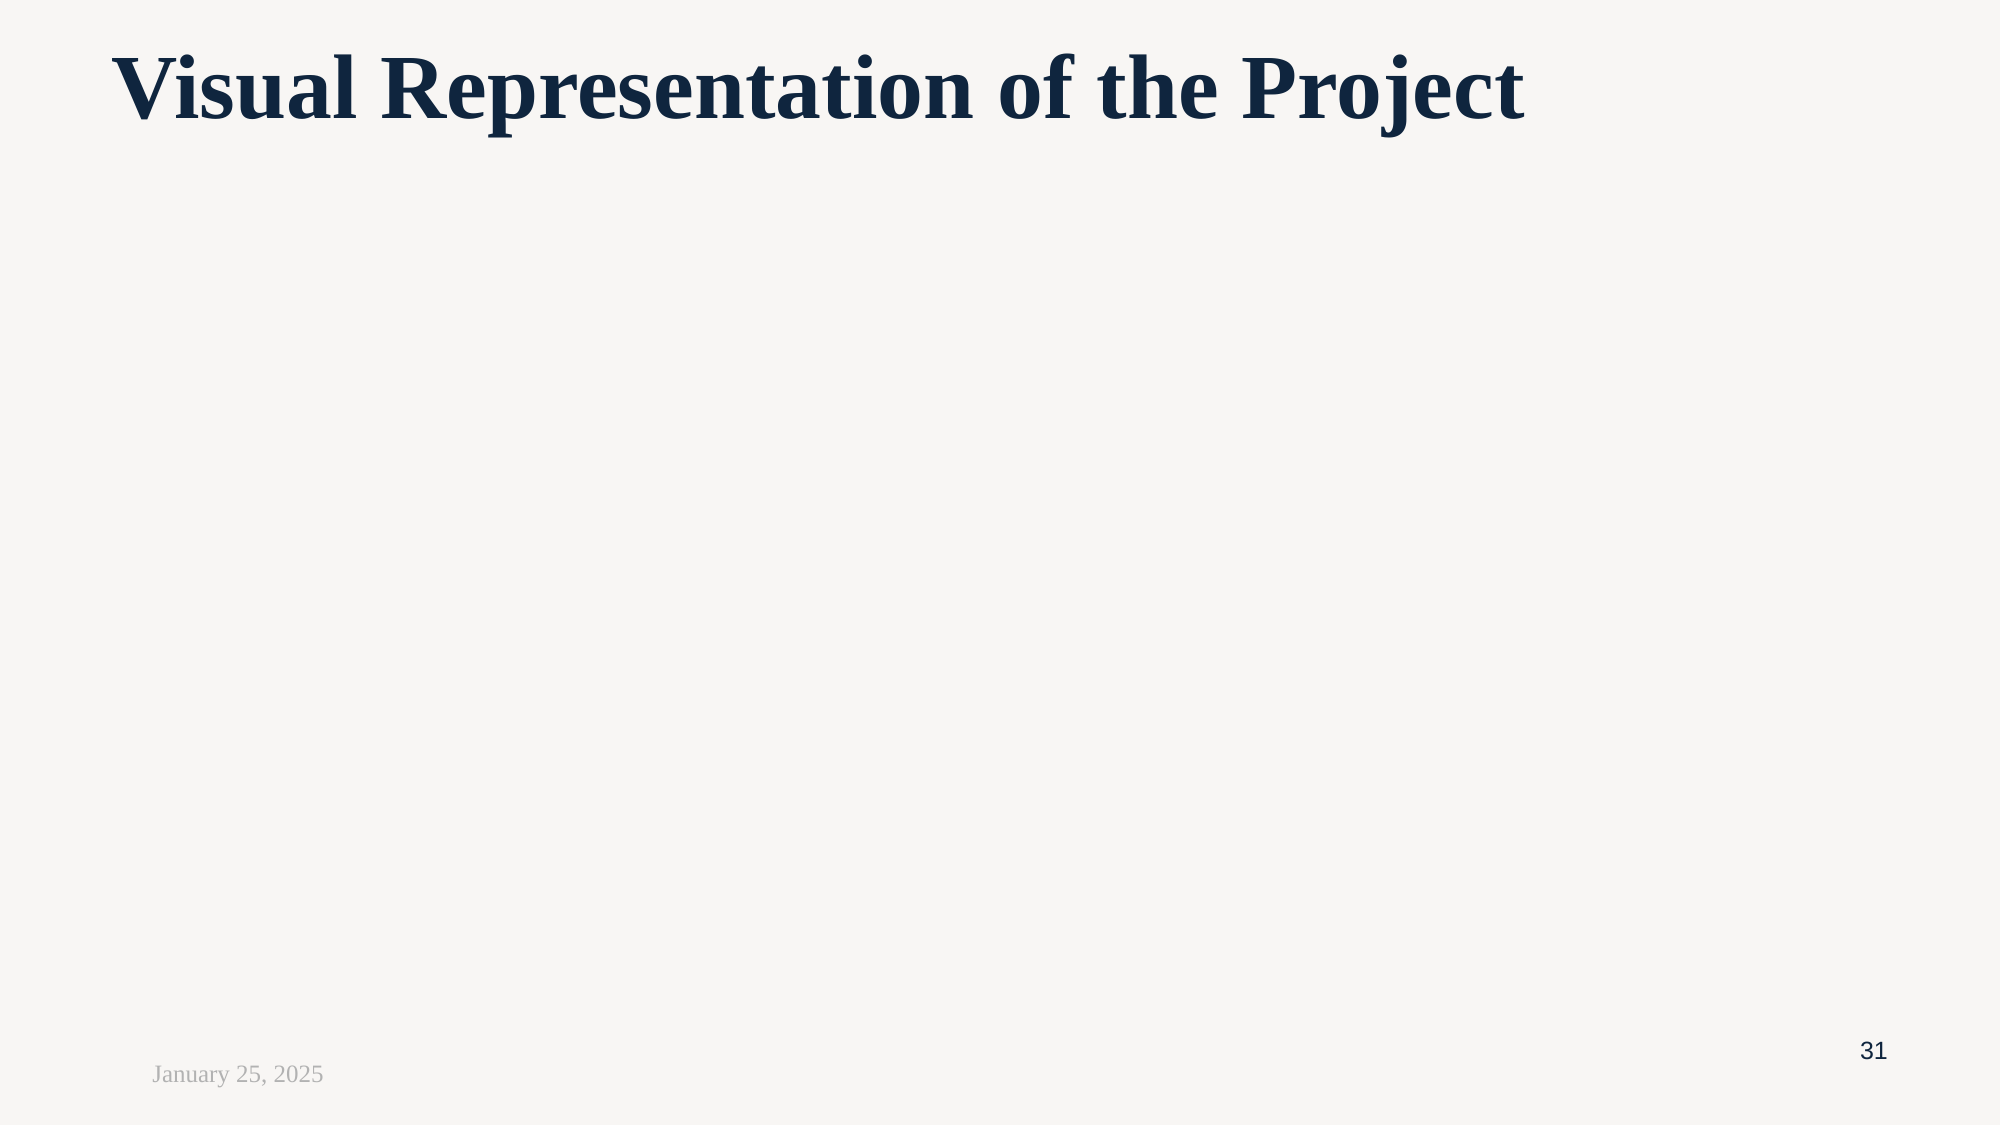

# Visual Representation of the Project
31
January 25, 2025